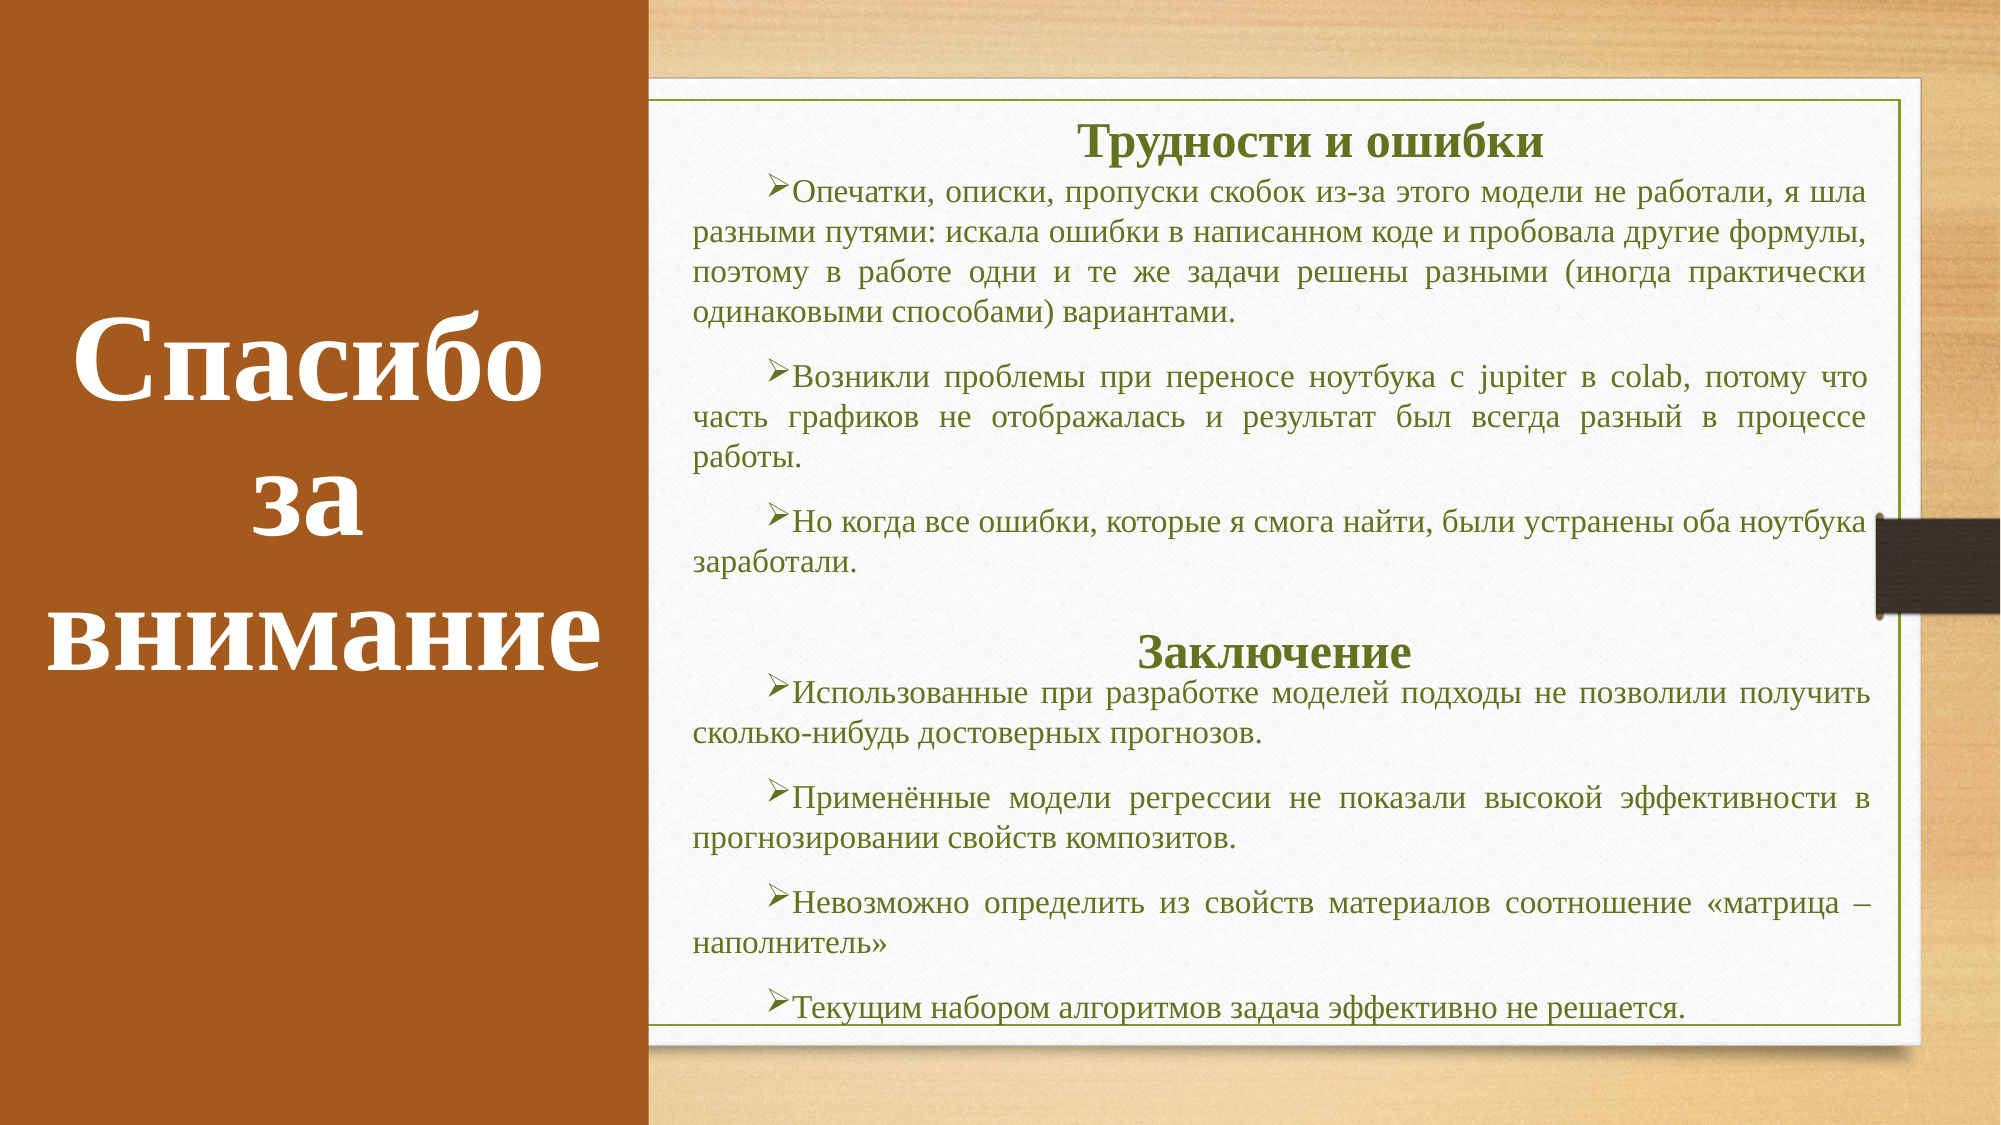

Спасибо
за
внимание
Трудности и ошибки
Опечатки, описки, пропуски скобок из-за этого модели не работали, я шла разными путями: искала ошибки в написанном коде и пробовала другие формулы, поэтому в работе одни и те же задачи решены разными (иногда практически одинаковыми способами) вариантами.
Возникли проблемы при переносе ноутбука с jupiter в colab, потому что часть графиков не отображалась и результат был всегда разный в процессе работы.
Но когда все ошибки, которые я смога найти, были устранены оба ноутбука заработали.
Заключение
Использованные при разработке моделей подходы не позволили получить сколько-нибудь достоверных прогнозов.
Применённые модели регрессии не показали высокой эффективности в прогнозировании свойств композитов.
Невозможно определить из свойств материалов соотношение «матрица – наполнитель»
Текущим набором алгоритмов задача эффективно не решается.